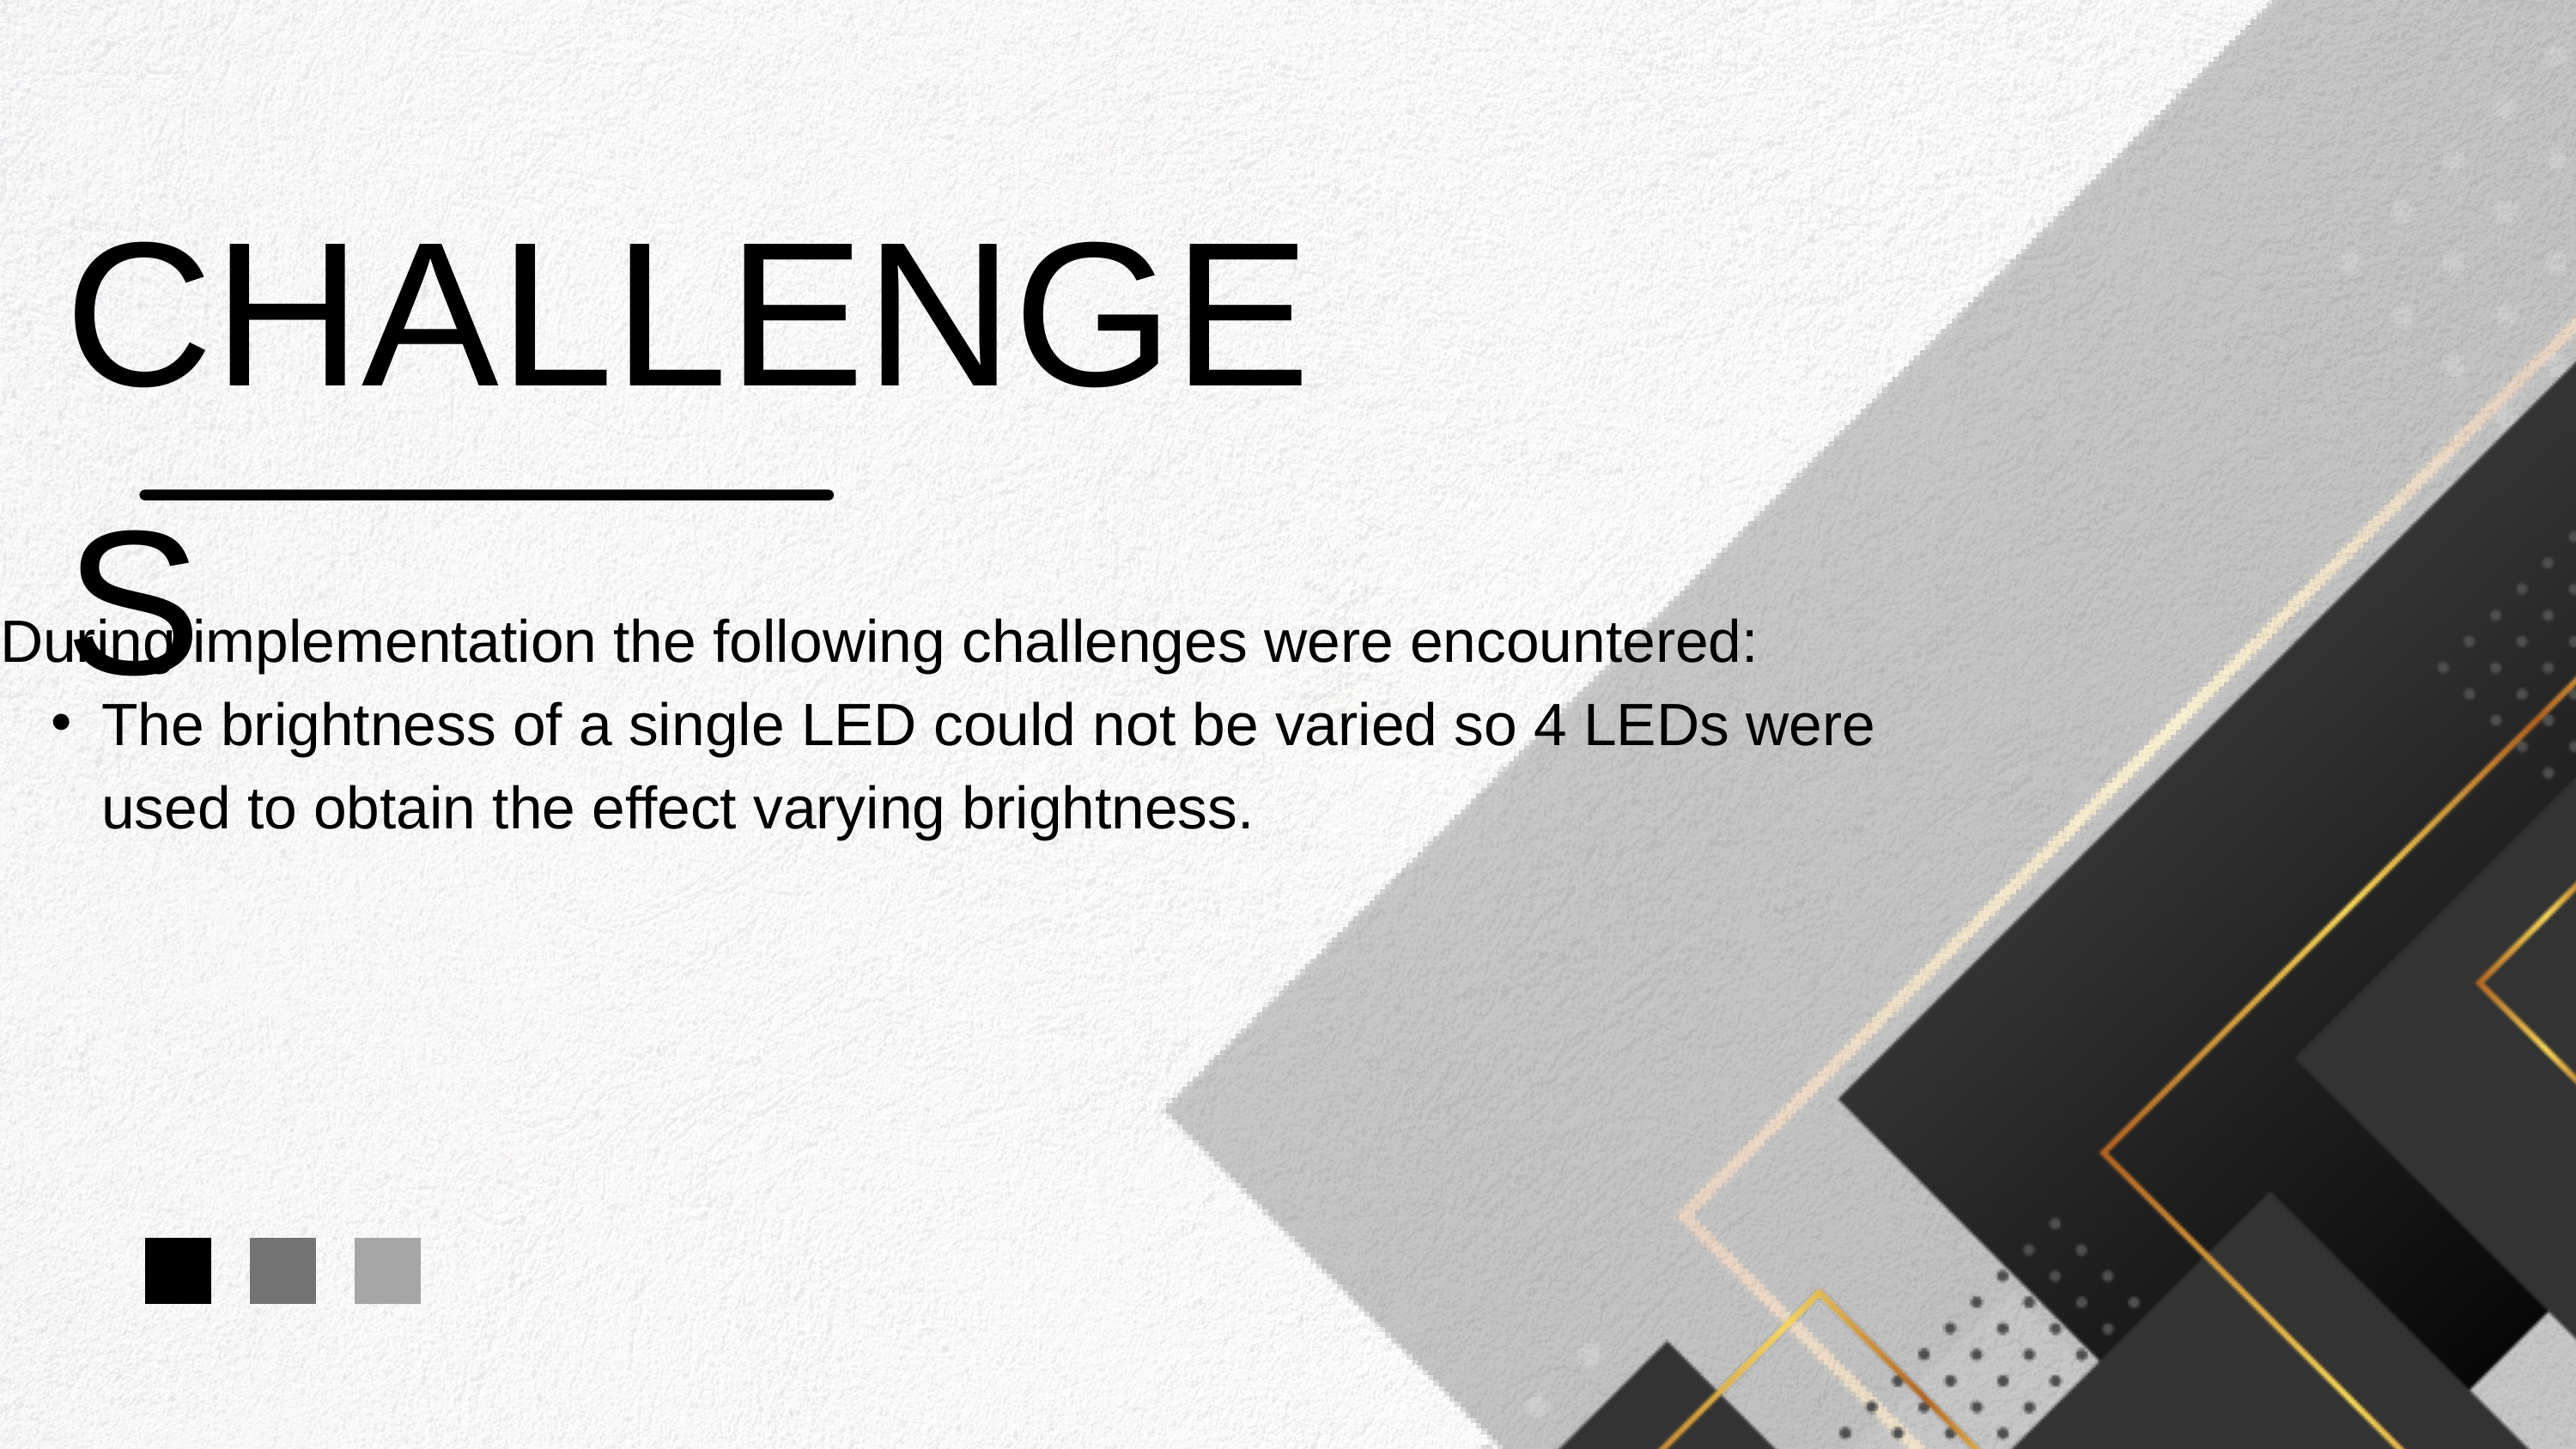

CHALLENGES

During implementation the following challenges were encountered:
The brightness of a single LED could not be varied so 4 LEDs were used to obtain the effect varying brightness.